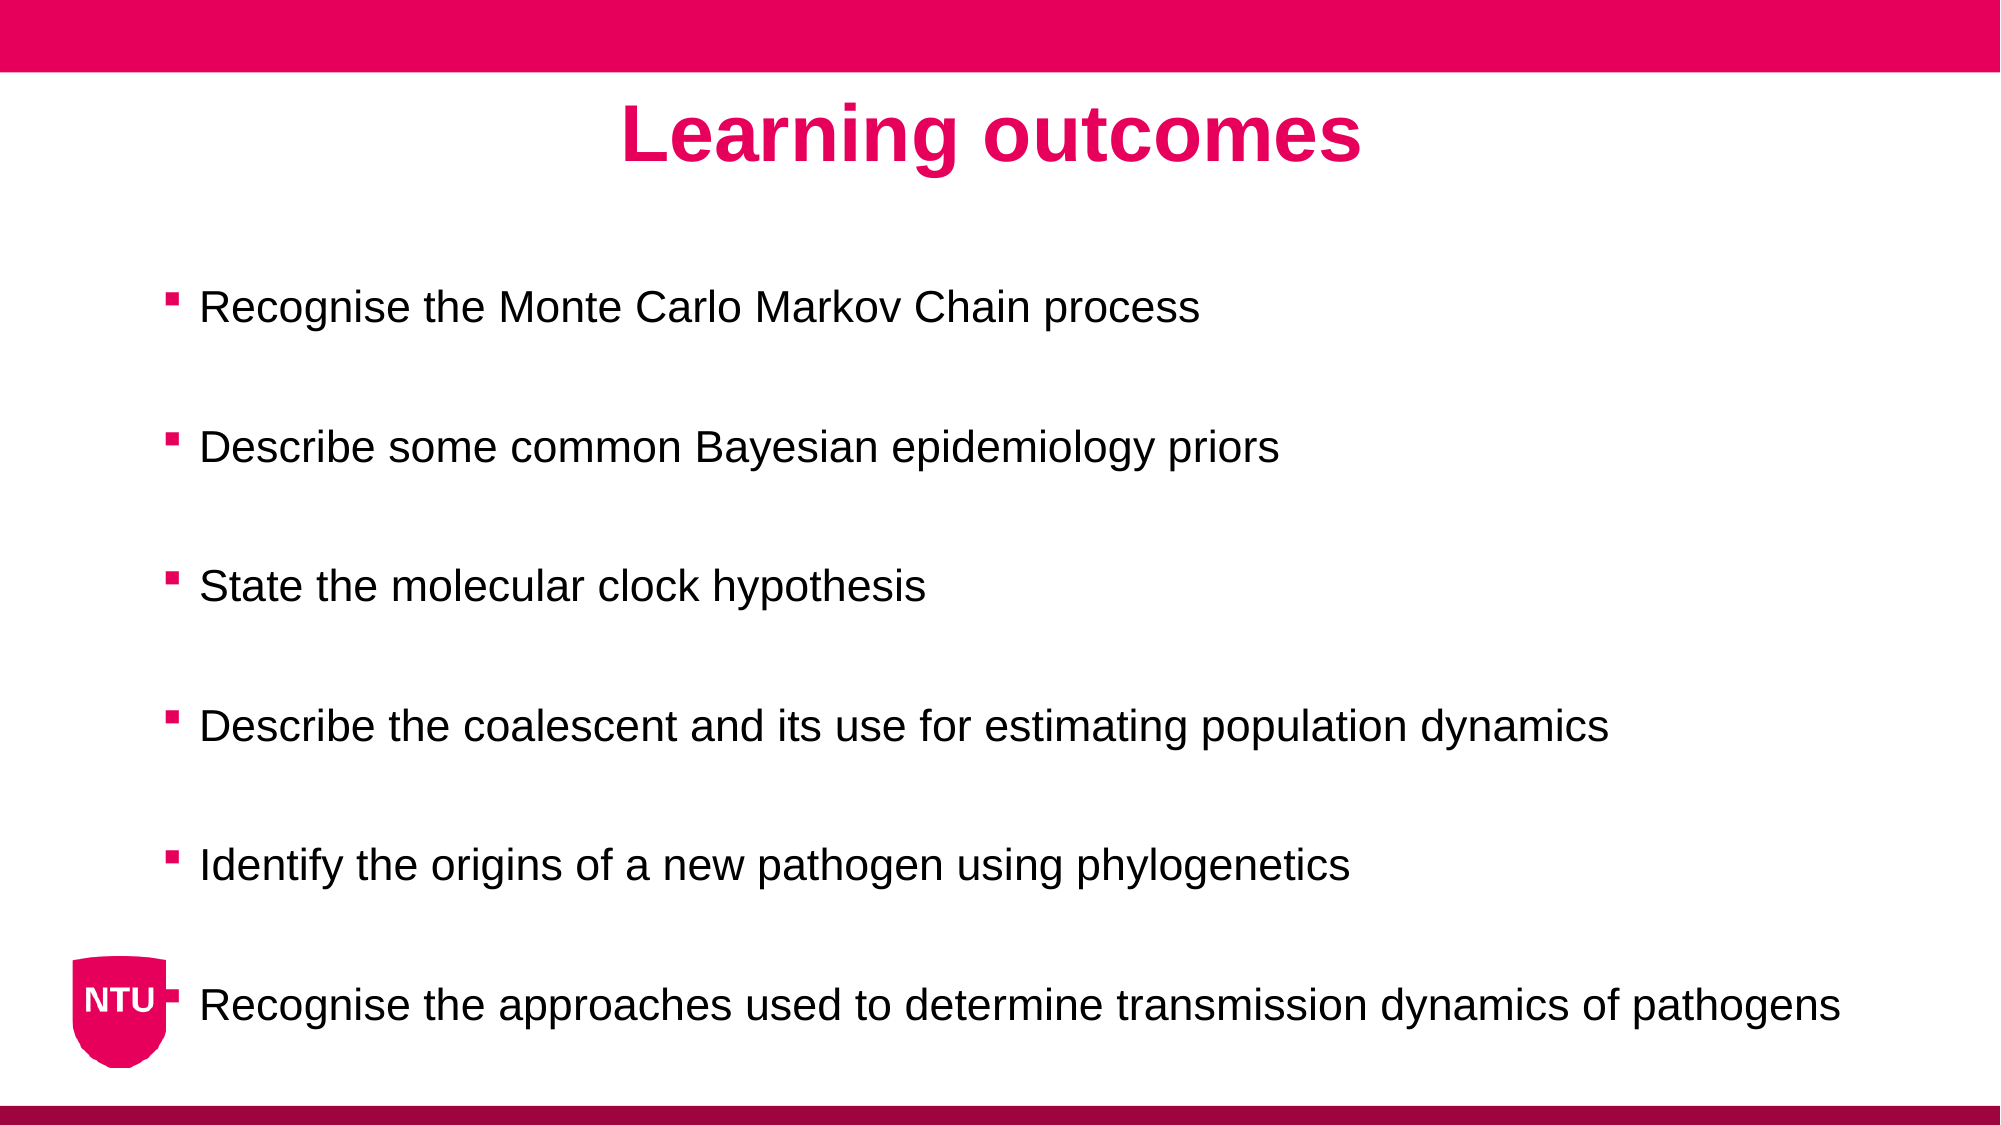

Learning outcomes

Recognise the Monte Carlo Markov Chain process

Describe some common Bayesian epidemiology priors

State the molecular clock hypothesis

Describe the coalescent and its use for estimating population dynamics

Identify the origins of a new pathogen using phylogenetics

Recognise the approaches used to determine transmission dynamics of pathogens